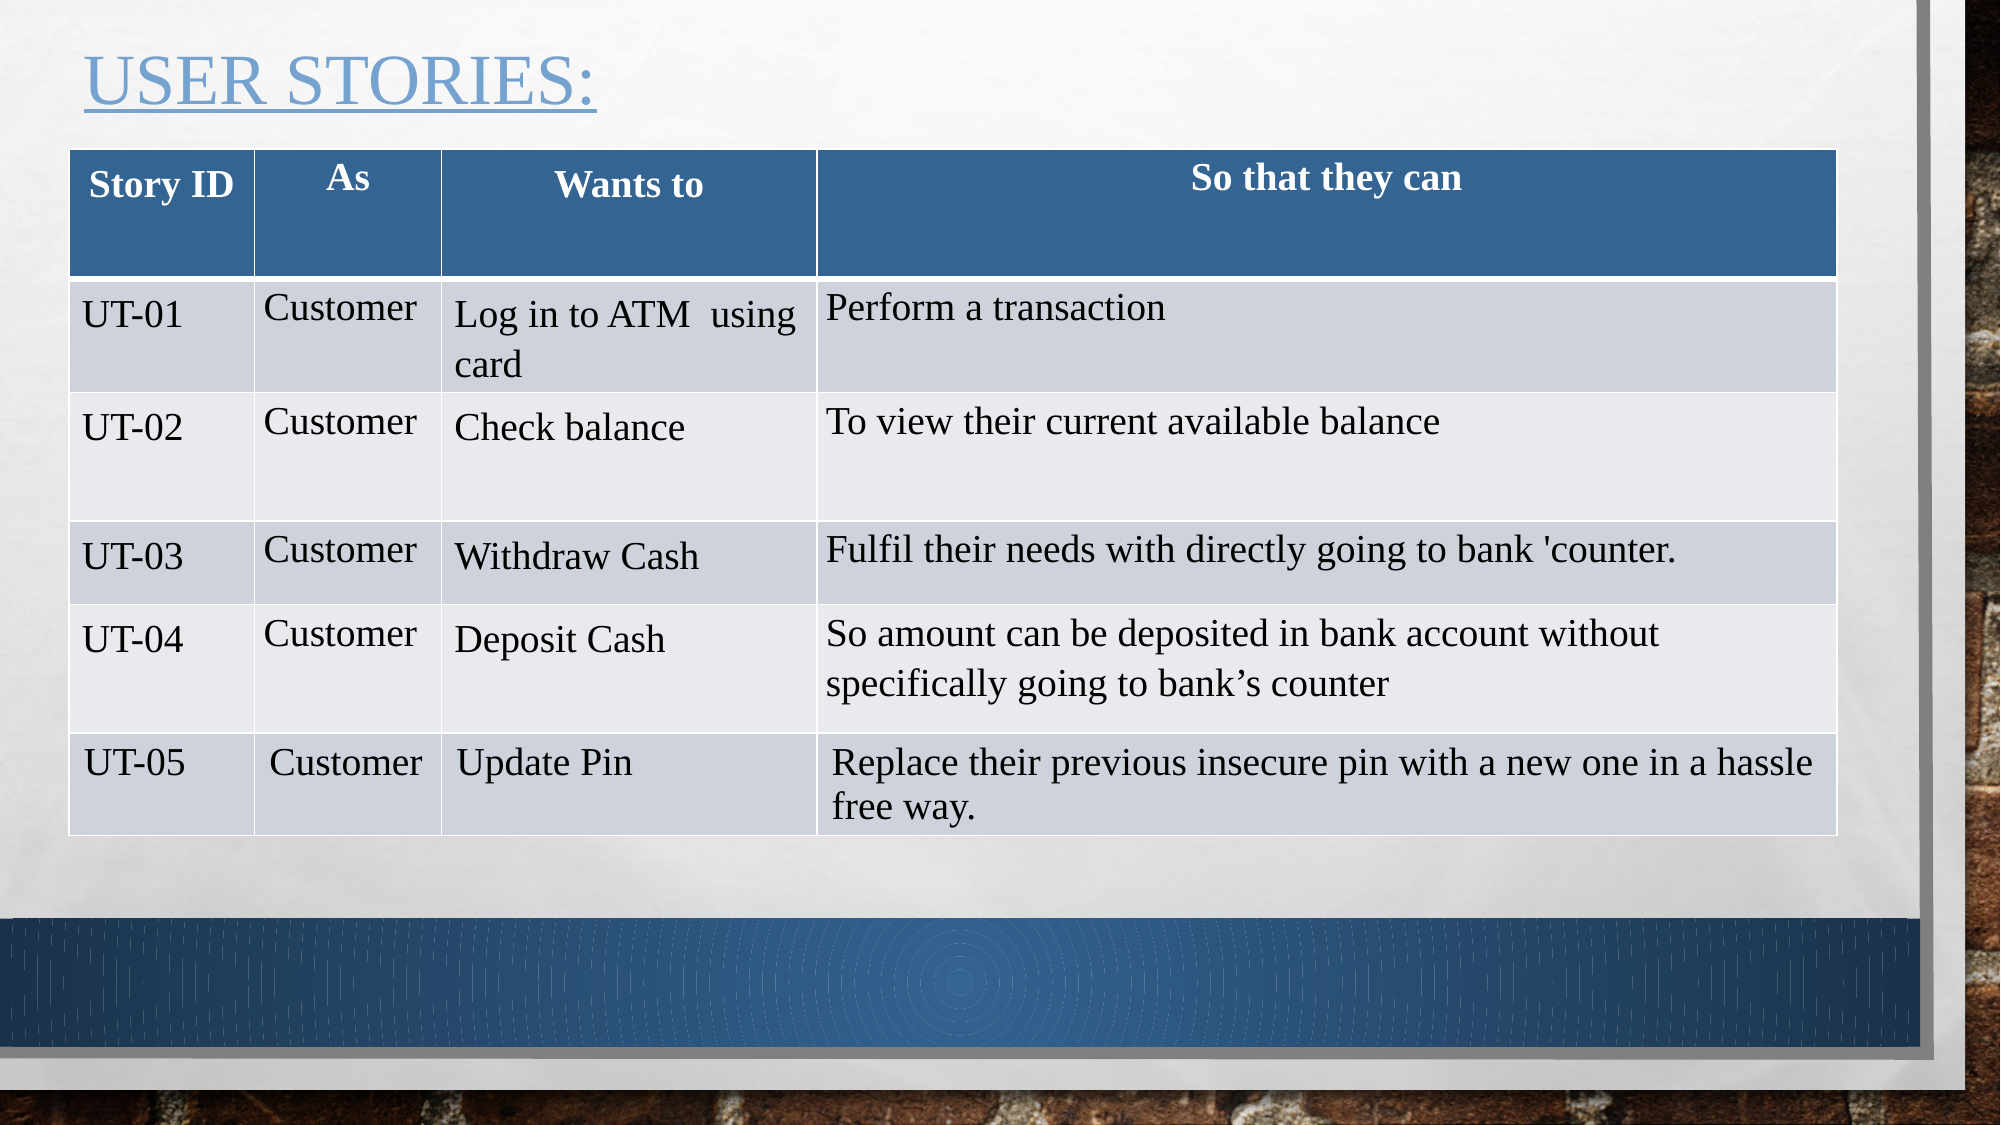

# User Stories:
| Story ID | As | Wants to | So that they can |
| --- | --- | --- | --- |
| UT-01 | Customer | Log in to ATM using card | Perform a transaction |
| UT-02 | Customer | Check balance | To view their current available balance |
| UT-03 | Customer | Withdraw Cash | Fulfil their needs with directly going to bank 'counter. |
| UT-04 | Customer | Deposit Cash | So amount can be deposited in bank account without specifically going to bank’s counter |
| UT-05 | Customer | Update Pin | Replace their previous insecure pin with a new one in a hassle free way. |